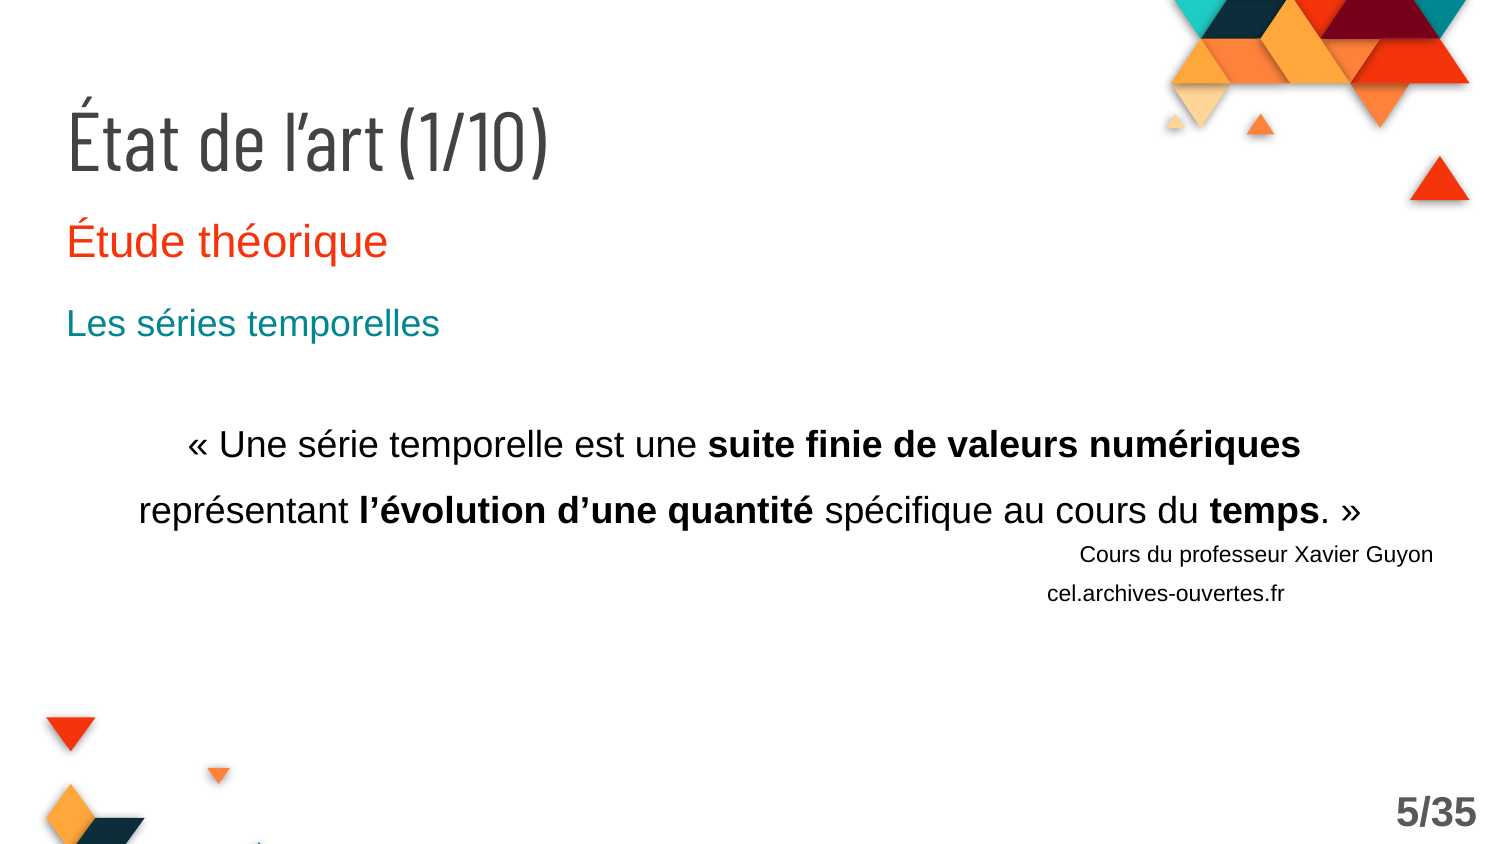

# État de l’art (1/10)

Étude théorique
Les séries temporelles

« Une série temporelle est une suite finie de valeurs numériques
représentant l’évolution d’une quantité spécifique au cours du temps. »
Cours du professeur Xavier Guyon
cel.archives-ouvertes.fr-------

5/35